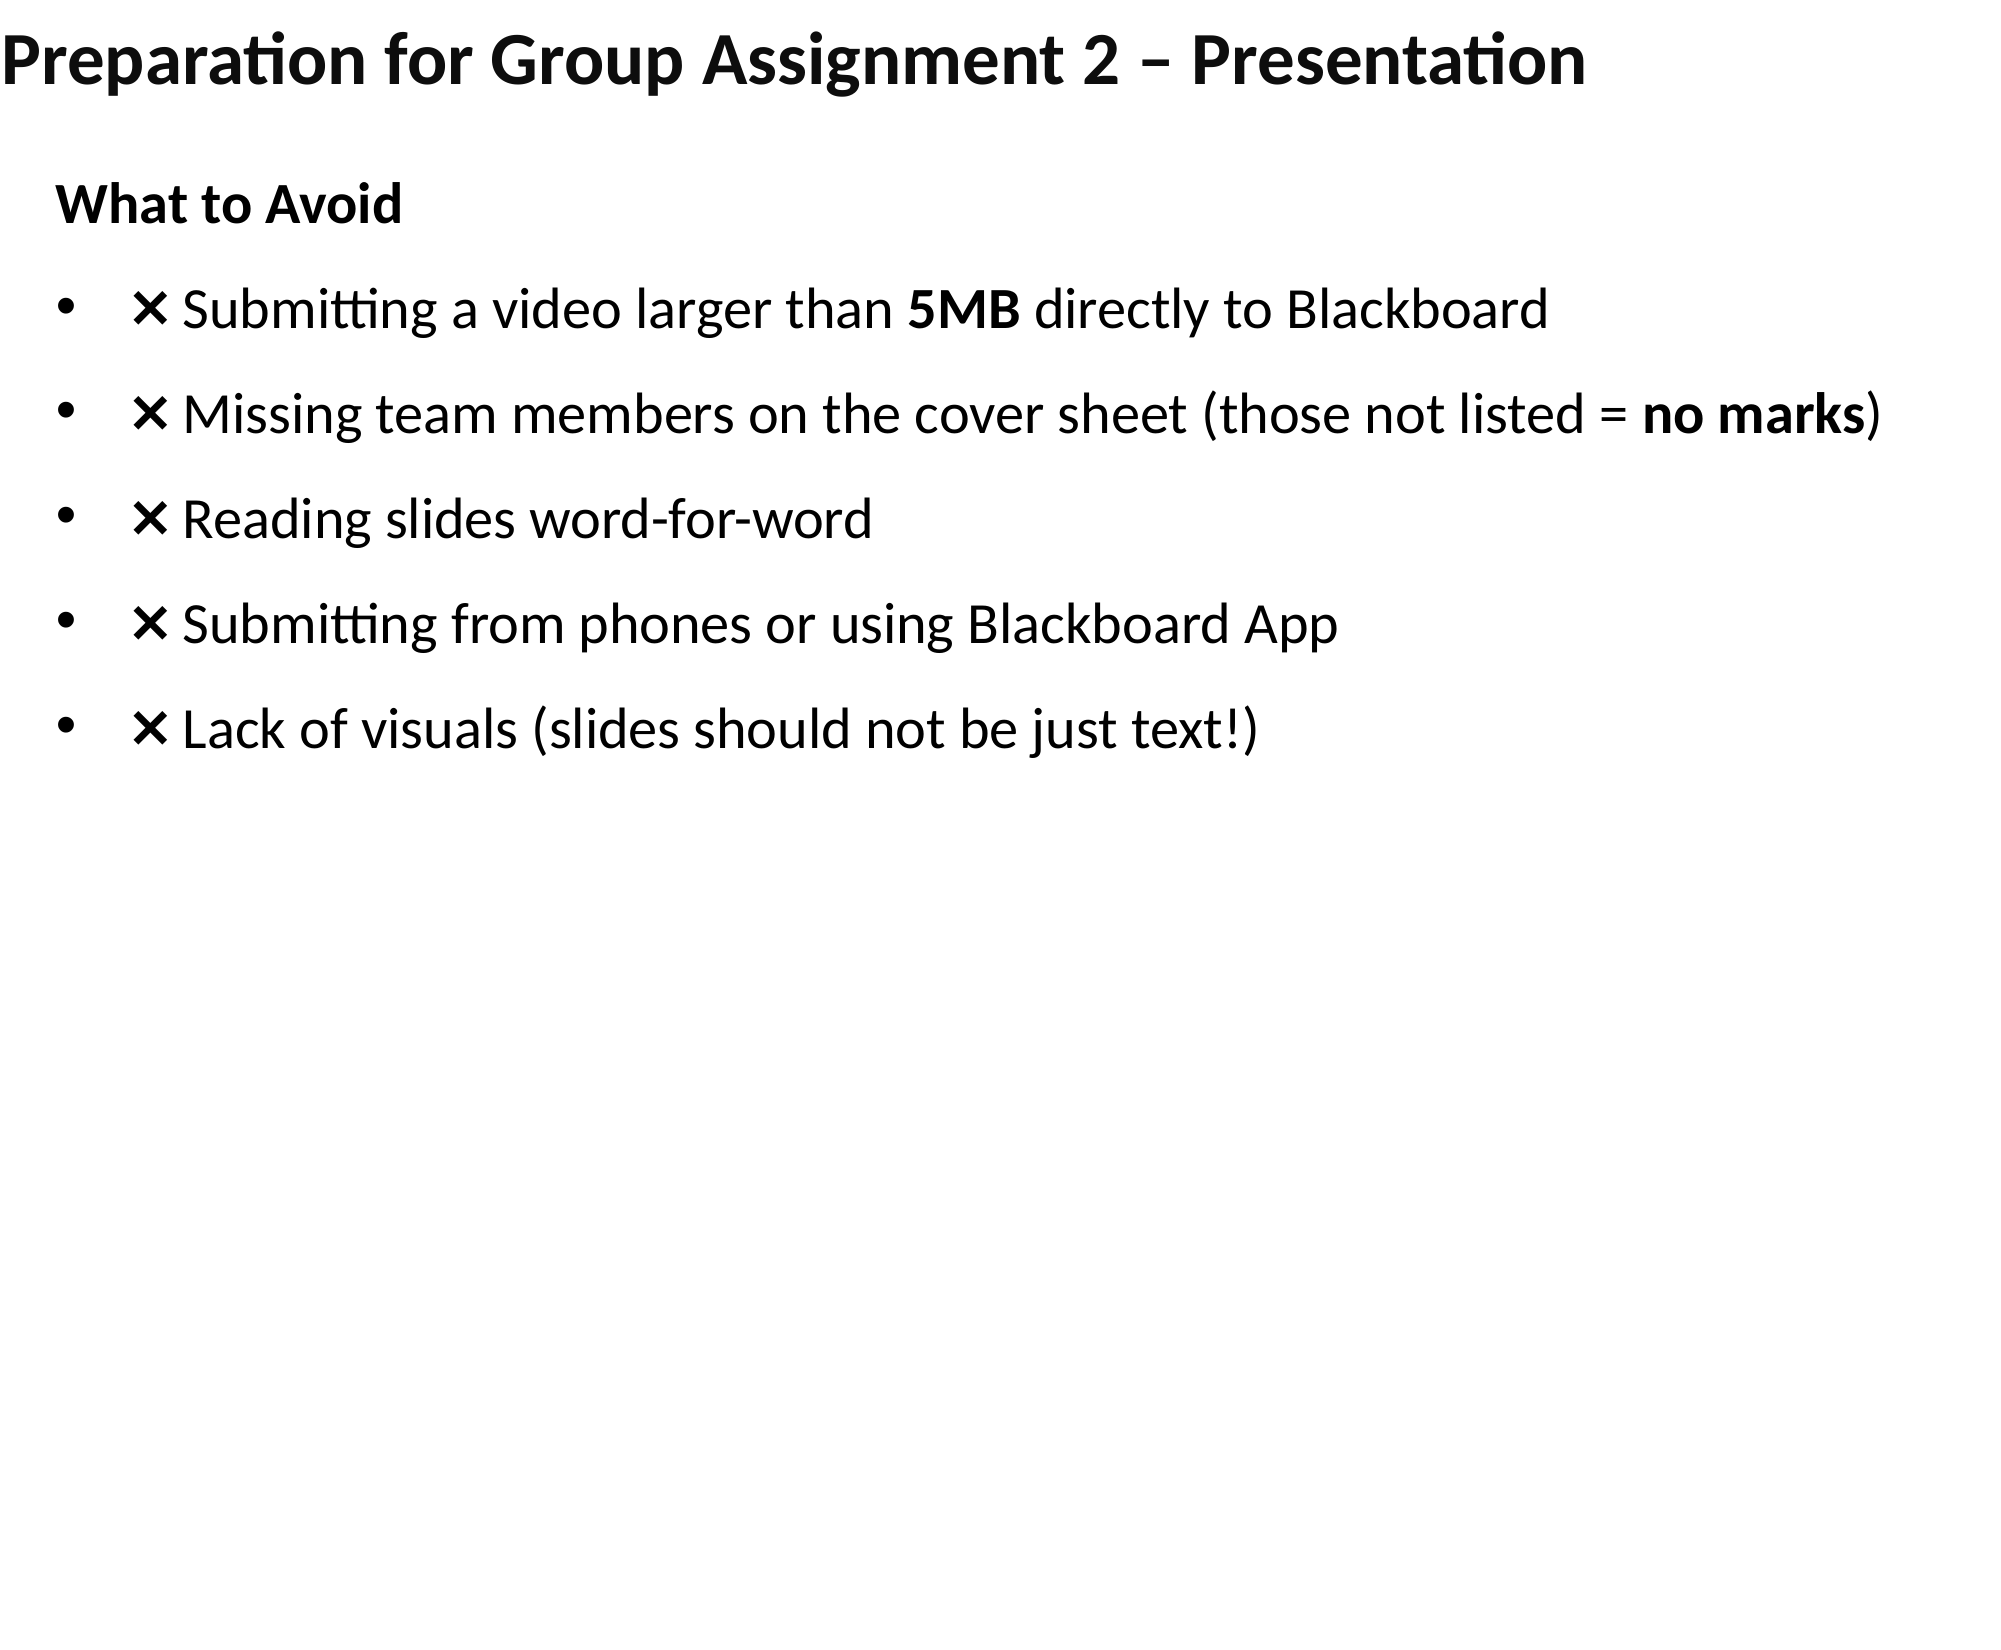

# Preparation for Group Assignment 2 – Presentation
What to Avoid
❌ Submitting a video larger than 5MB directly to Blackboard
❌ Missing team members on the cover sheet (those not listed = no marks)
❌ Reading slides word-for-word
❌ Submitting from phones or using Blackboard App
❌ Lack of visuals (slides should not be just text!)